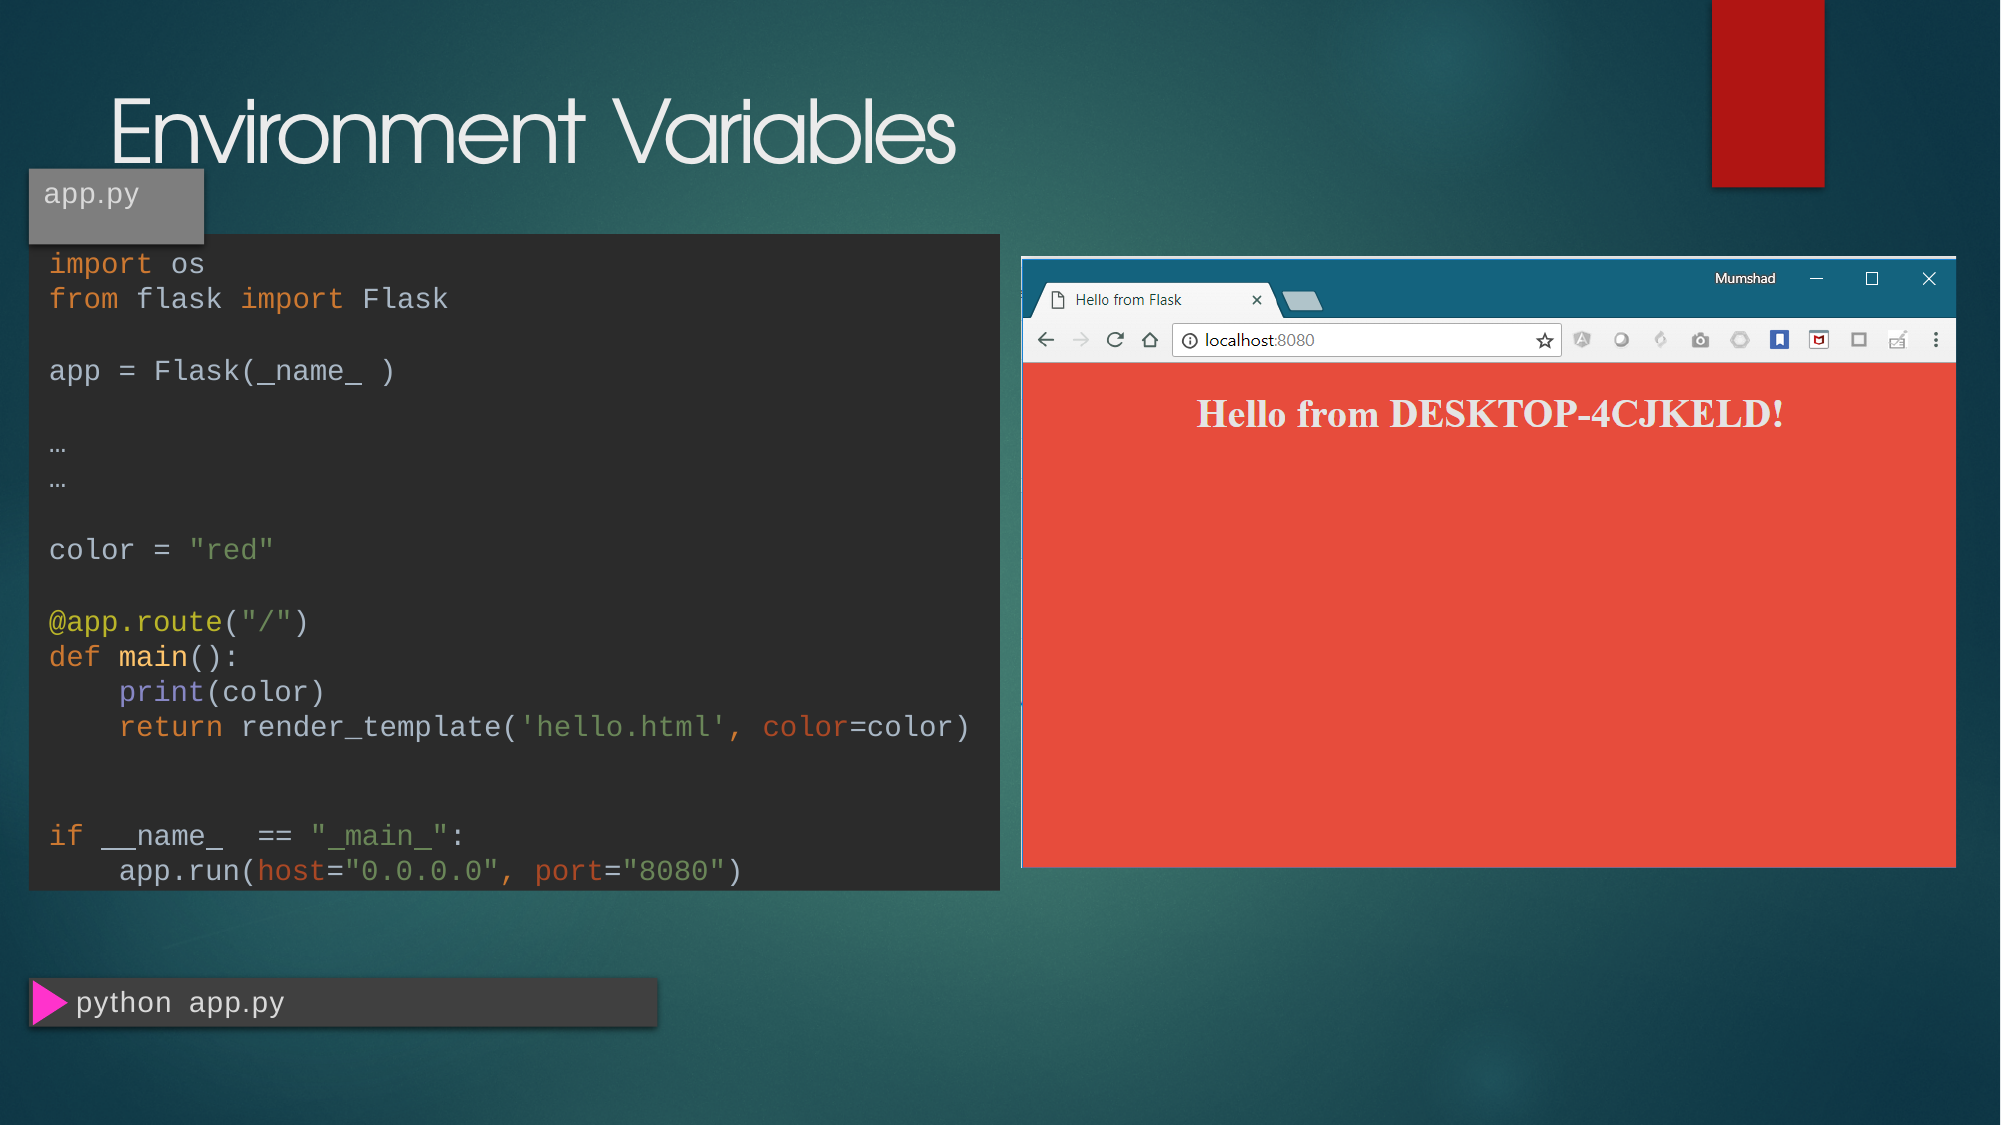

# Environment Variables

app.py

import os
from flask import Flask

app = Flask( name )

…
…

color = "red"

@app.route("/")
def main():
print(color)
return render_template('hello.html', color=color)

if   name 	== " main ":
app.run(host="0.0.0.0", port="8080")

python app.py